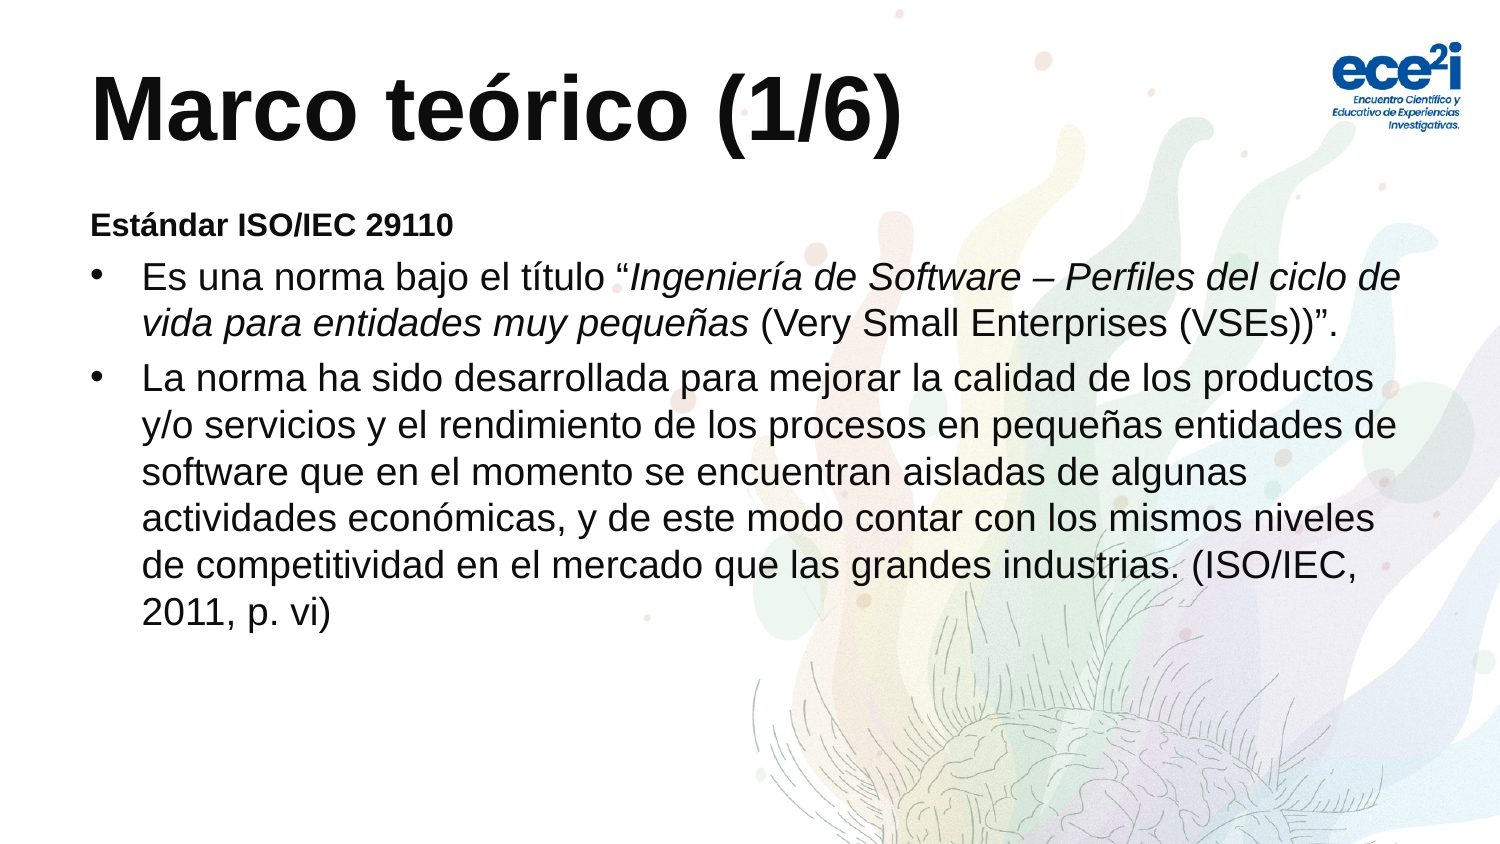

# Marco teórico (1/6)
Estándar ISO/IEC 29110
Es una norma bajo el título “Ingeniería de Software – Perfiles del ciclo de vida para entidades muy pequeñas (Very Small Enterprises (VSEs))”.
La norma ha sido desarrollada para mejorar la calidad de los productos y/o servicios y el rendimiento de los procesos en pequeñas entidades de software que en el momento se encuentran aisladas de algunas actividades económicas, y de este modo contar con los mismos niveles de competitividad en el mercado que las grandes industrias. (ISO/IEC, 2011, p. vi)